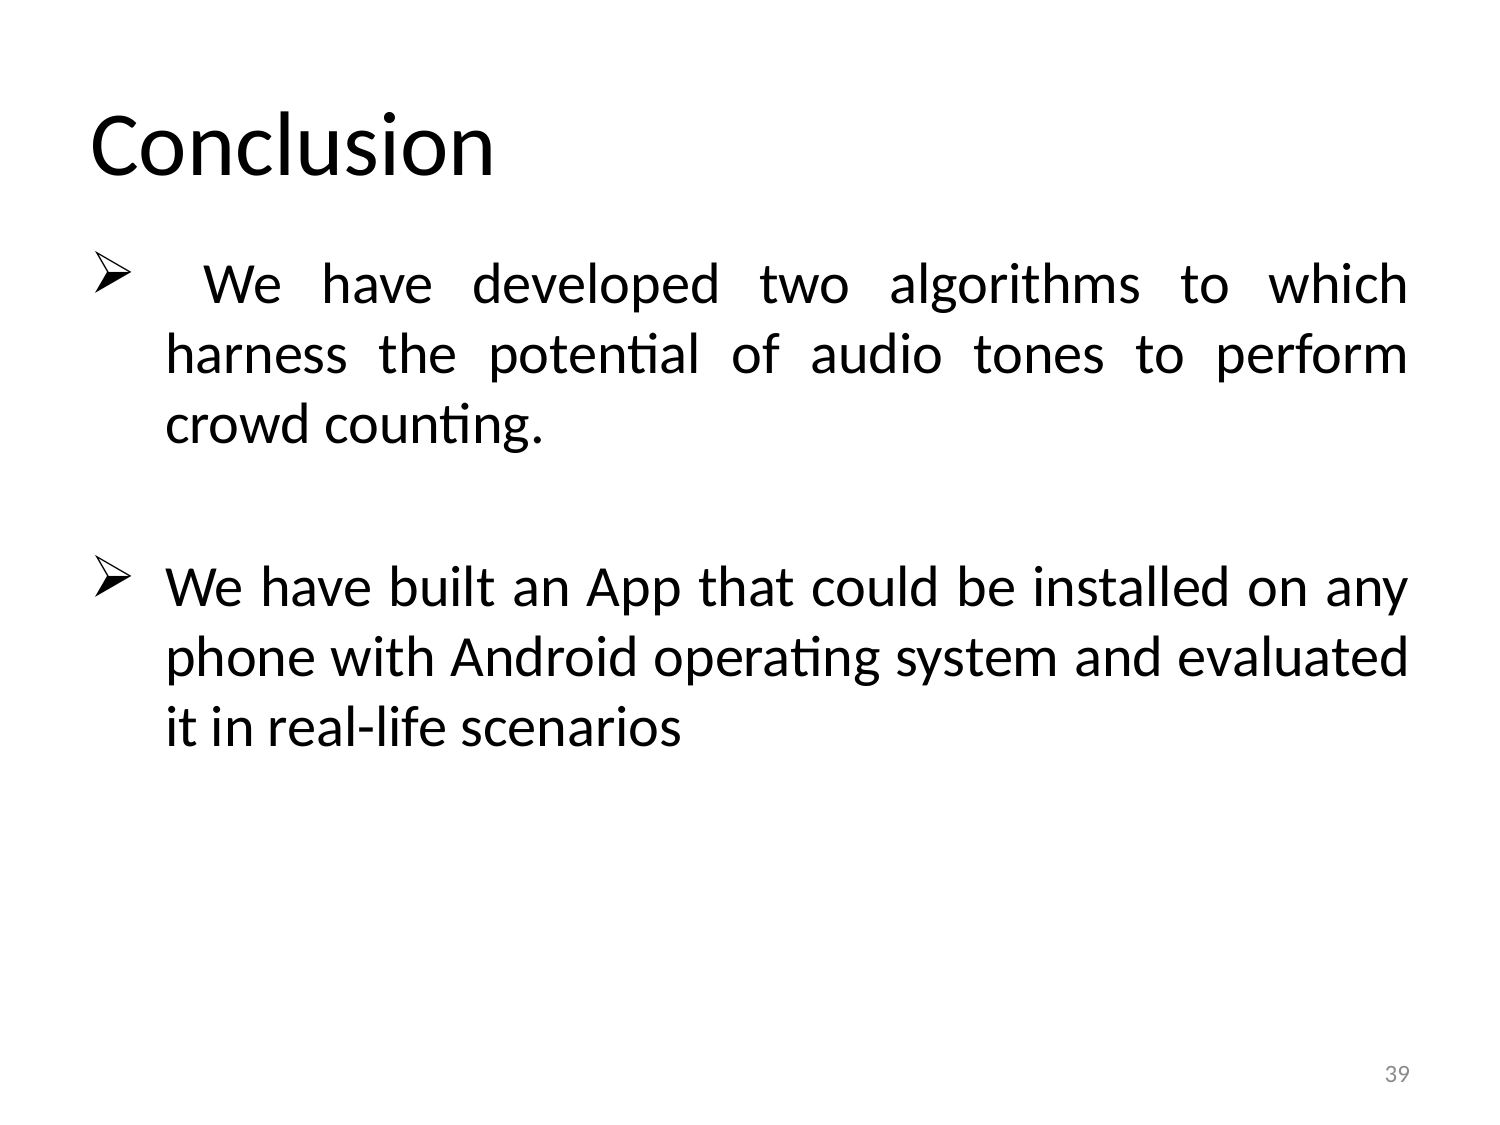

# Conclusion
 We have developed two algorithms to which harness the potential of audio tones to perform crowd counting.

We have built an App that could be installed on any phone with Android operating system and evaluated it in real-life scenarios

39